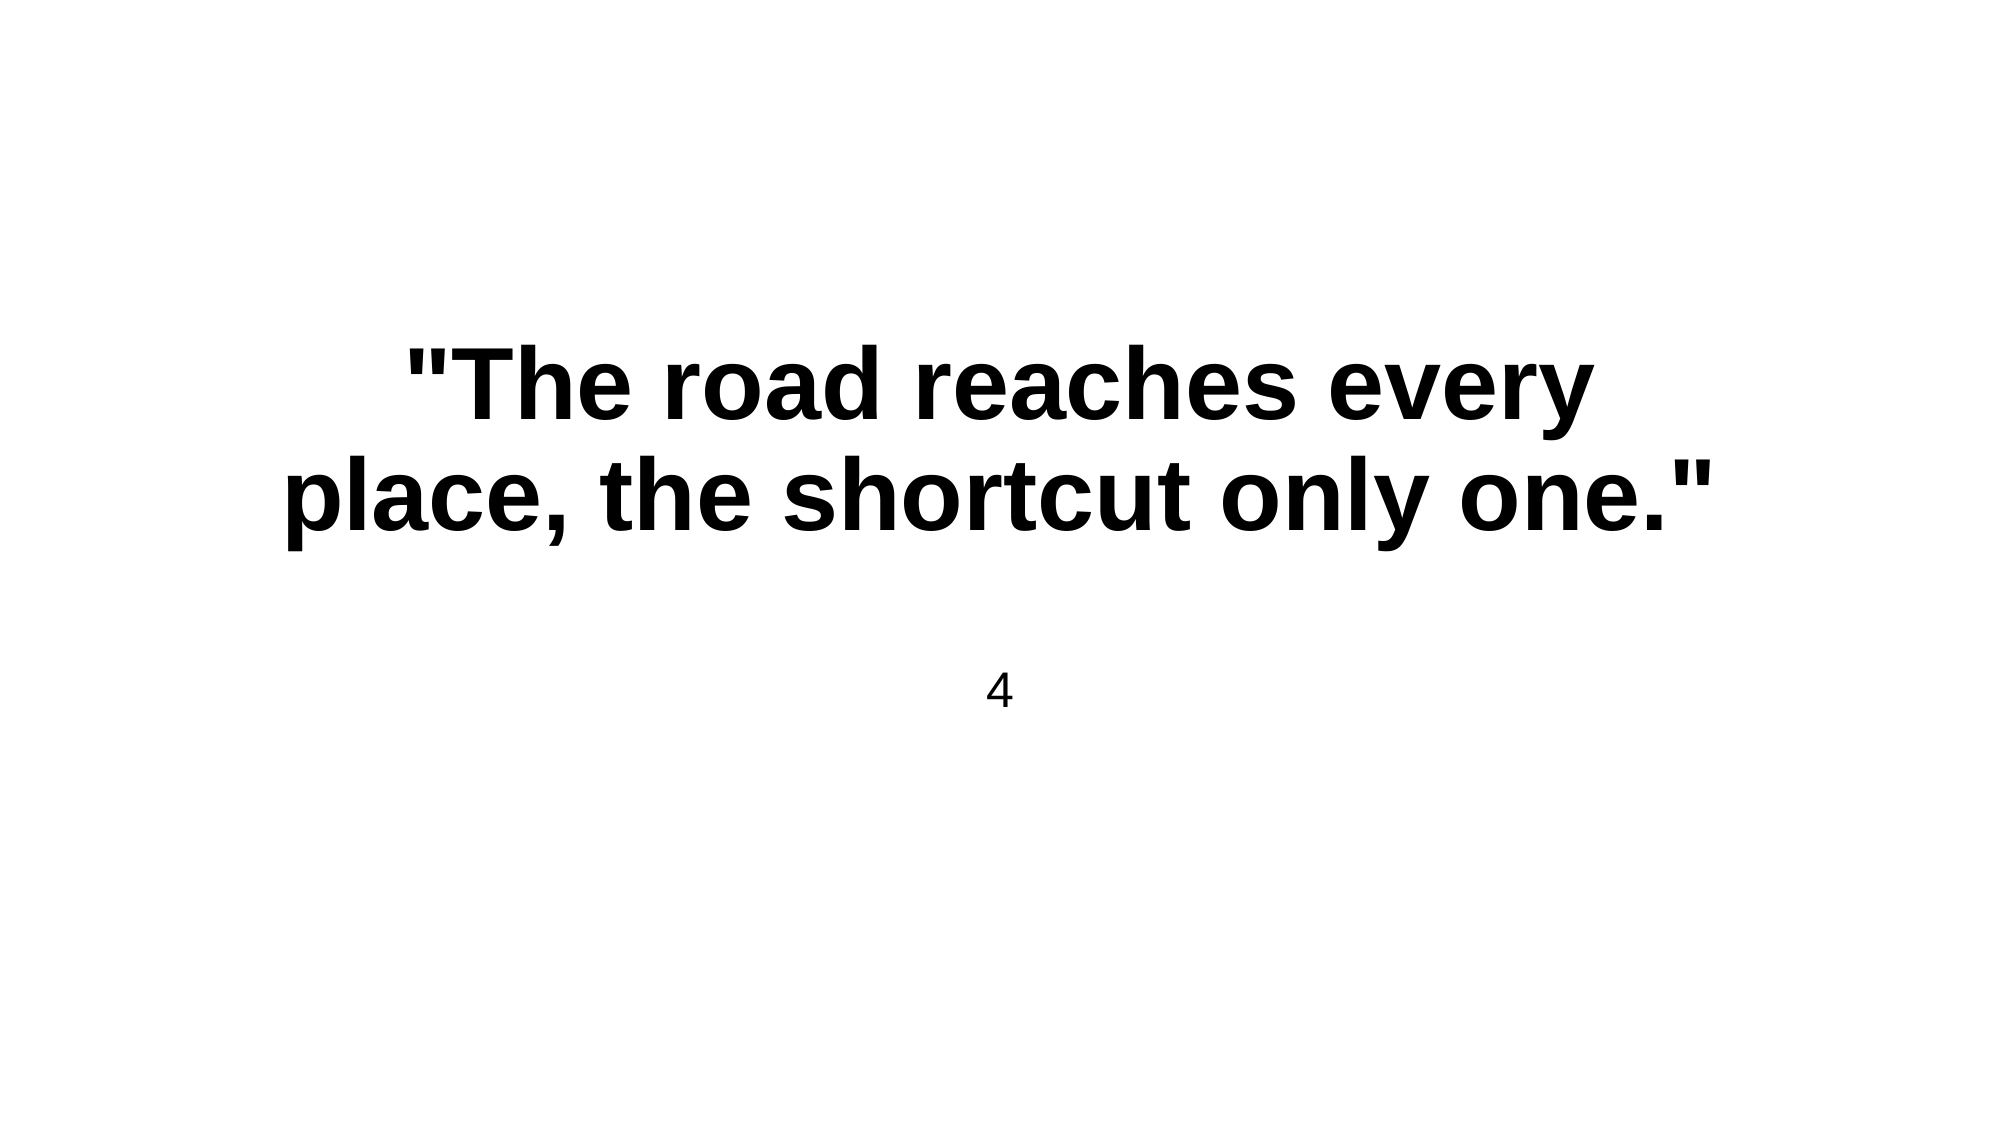

# "The road reaches every place, the shortcut only one."
4